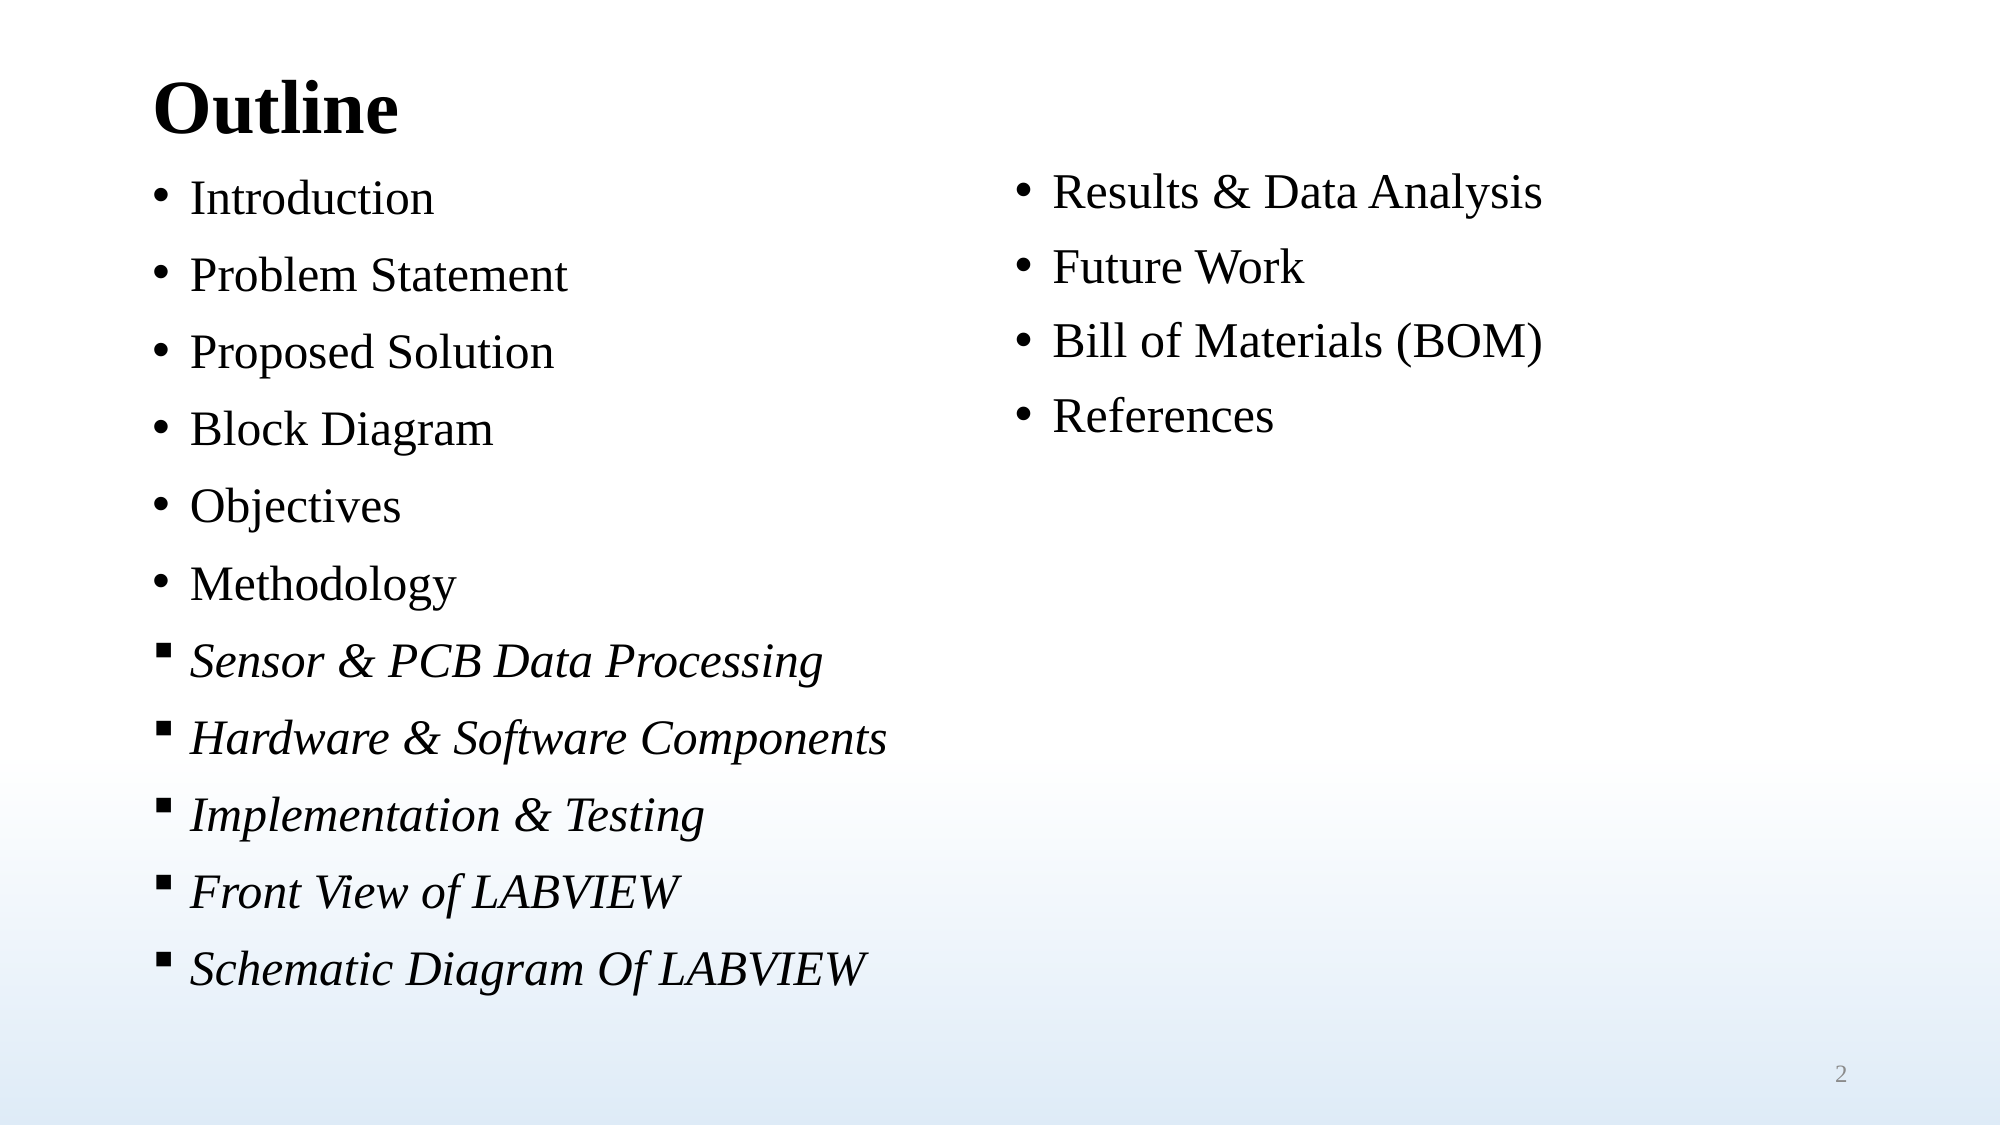

# Outline
Introduction
Problem Statement
Proposed Solution
Block Diagram
Objectives
Methodology
Sensor & PCB Data Processing
Hardware & Software Components
Implementation & Testing
Front View of LABVIEW
Schematic Diagram Of LABVIEW
Results & Data Analysis
Future Work
Bill of Materials (BOM)
References
2